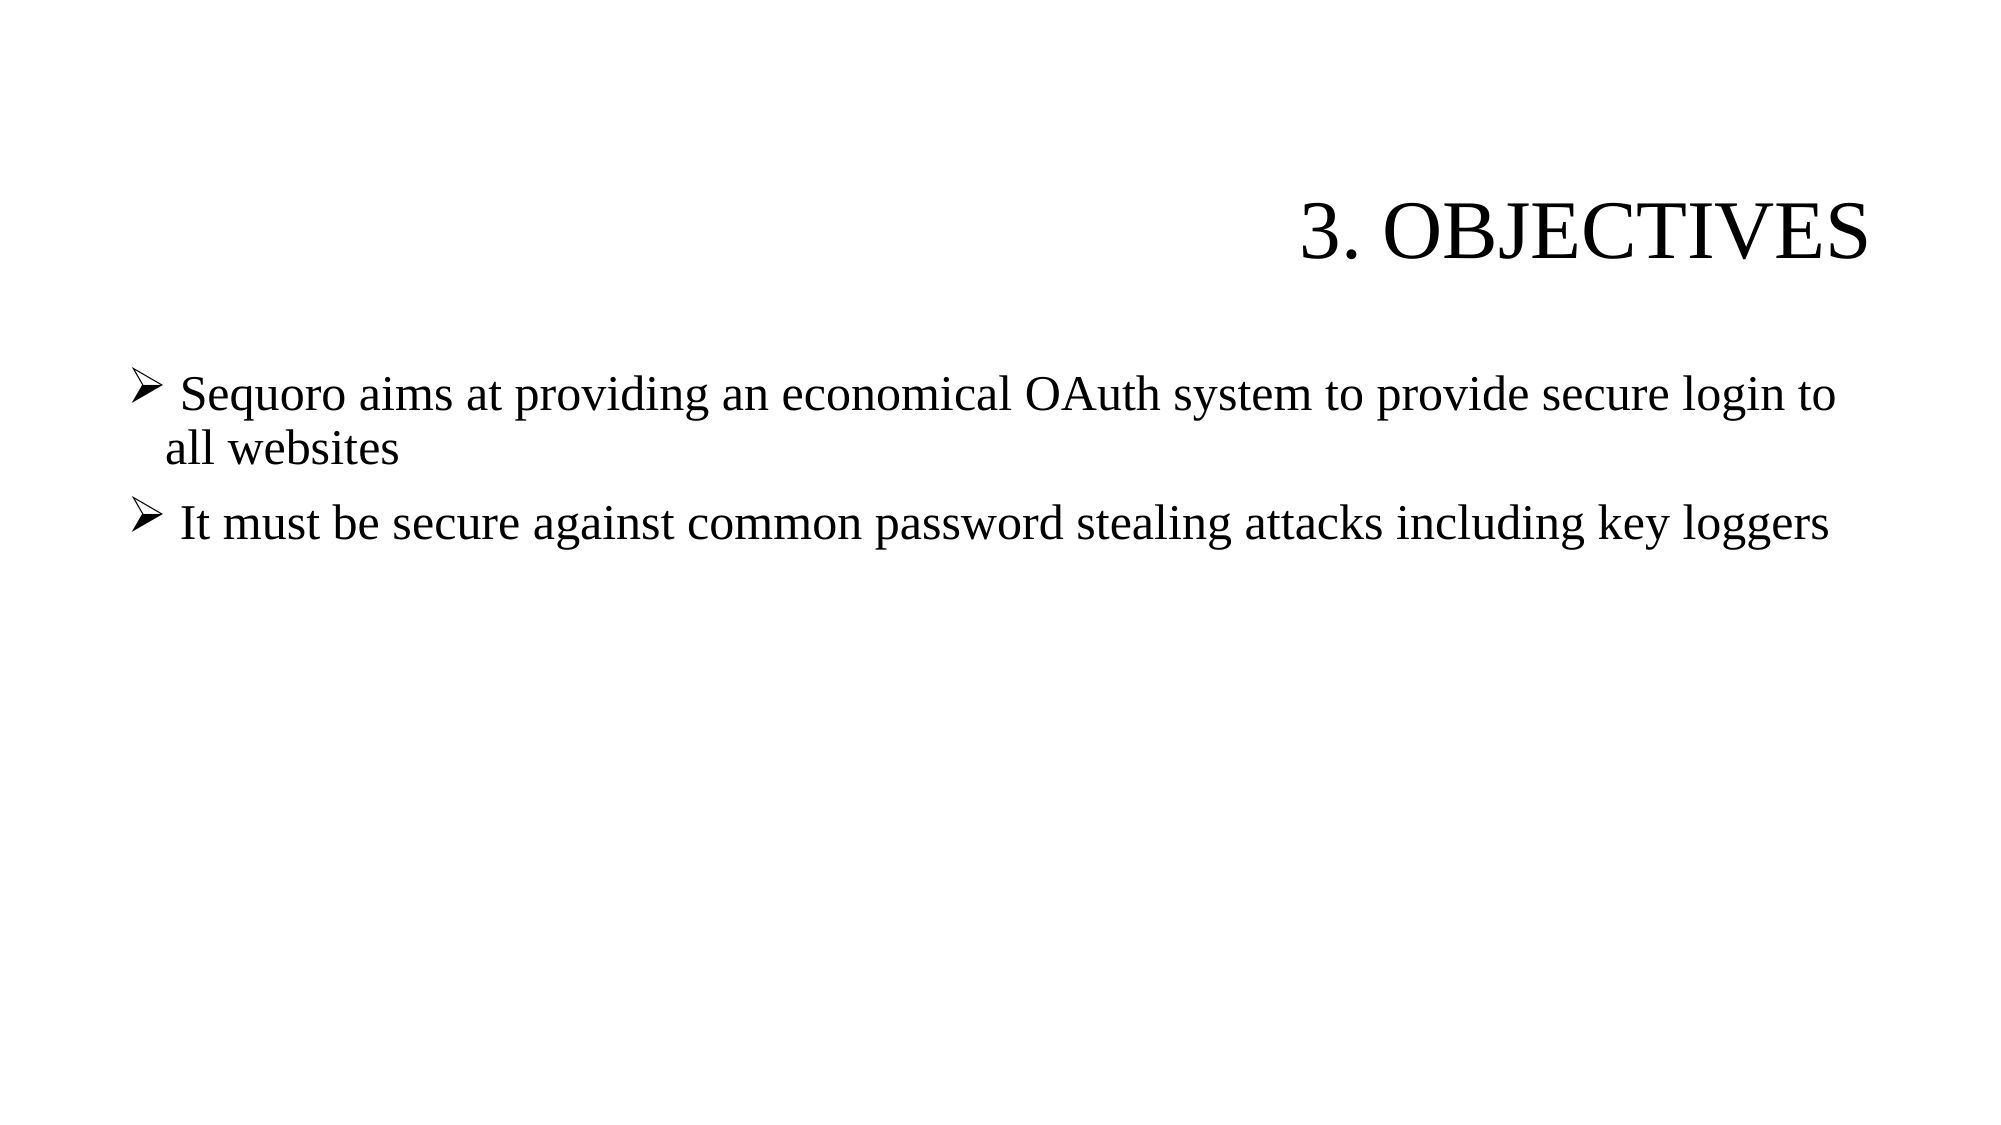

5
# 3. OBJECTIVES
 Sequoro aims at providing an economical OAuth system to provide secure login to  all websites
 It must be secure against common password stealing attacks including key loggers